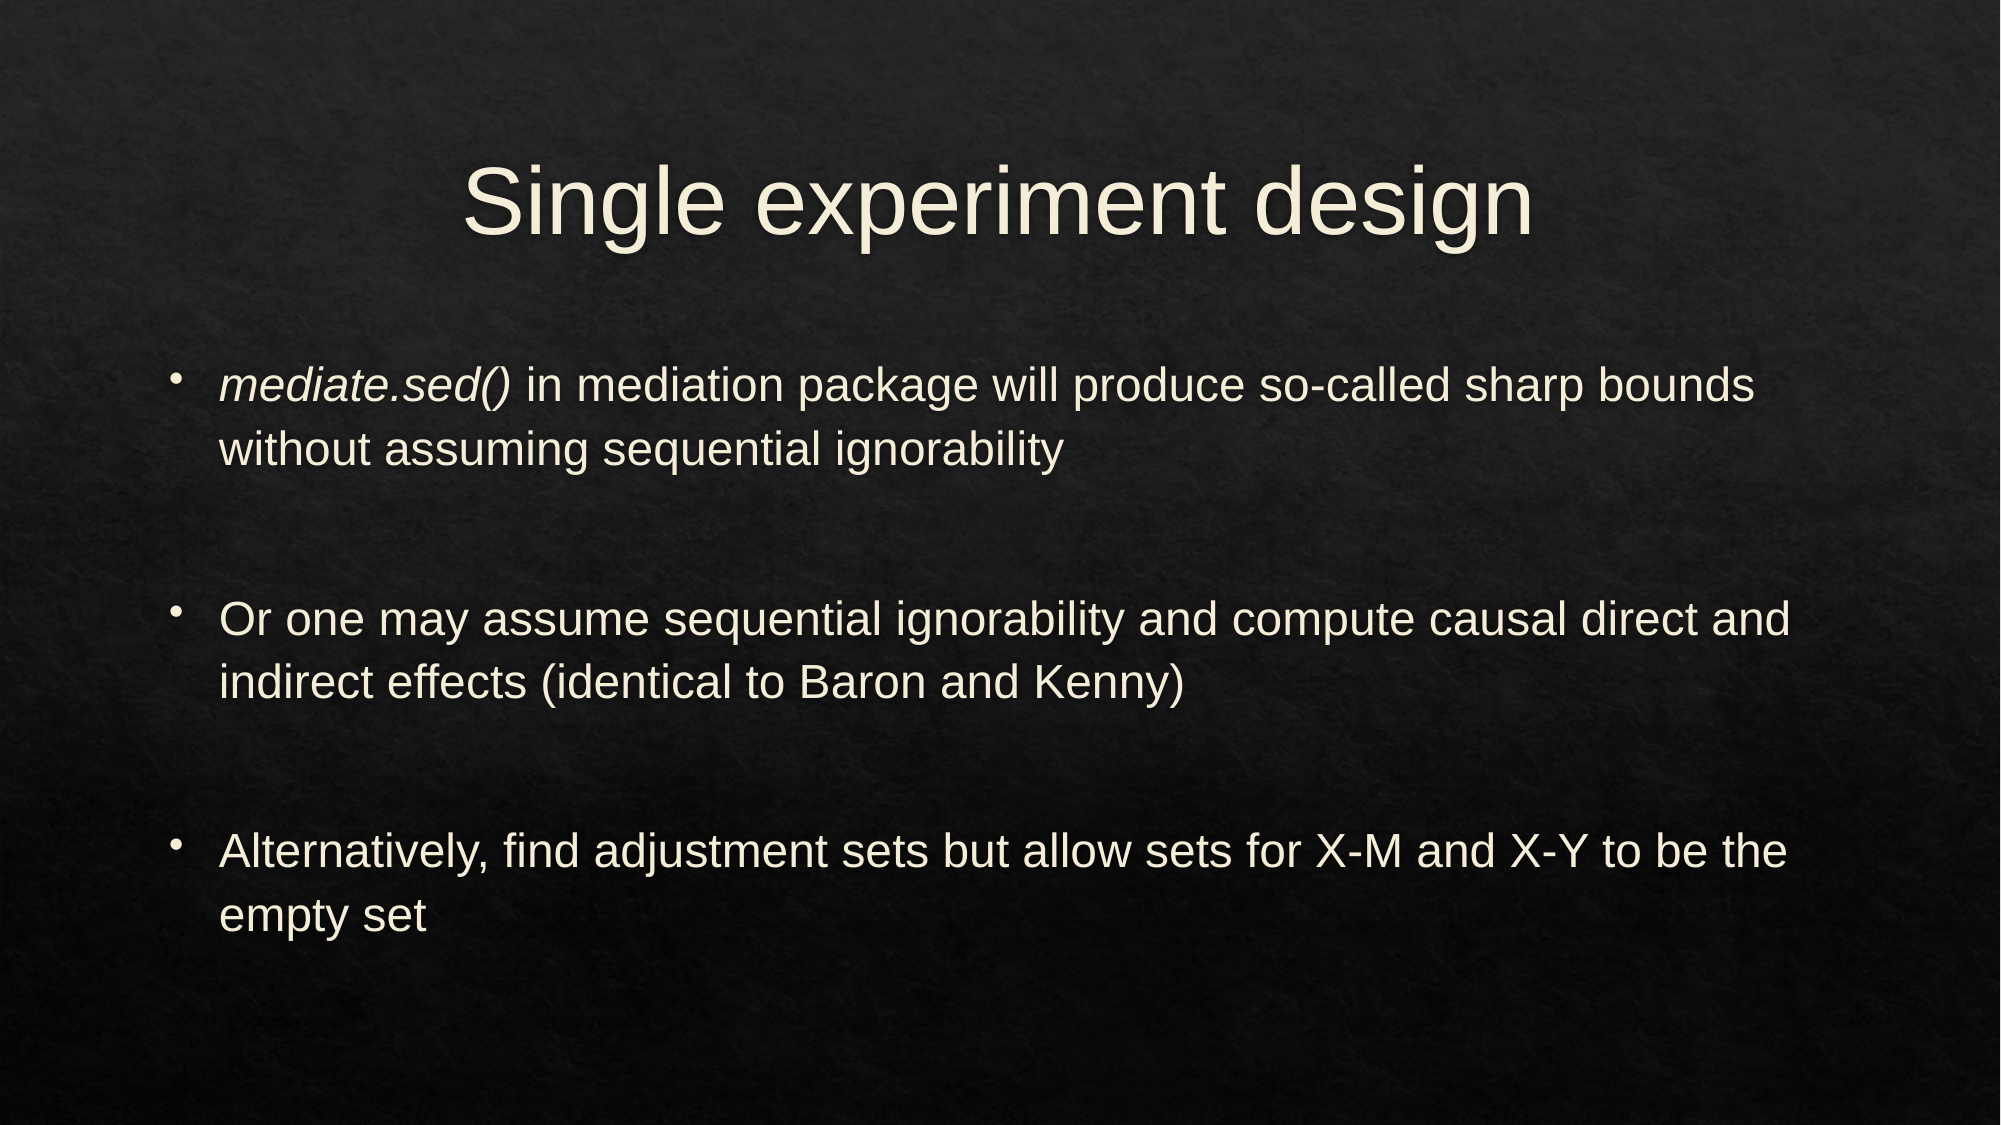

# Single experiment design
mediate.sed() in mediation package will produce so-called sharp bounds without assuming sequential ignorability

Or one may assume sequential ignorability and compute causal direct and indirect effects (identical to Baron and Kenny)

Alternatively, find adjustment sets but allow sets for X-M and X-Y to be the empty set